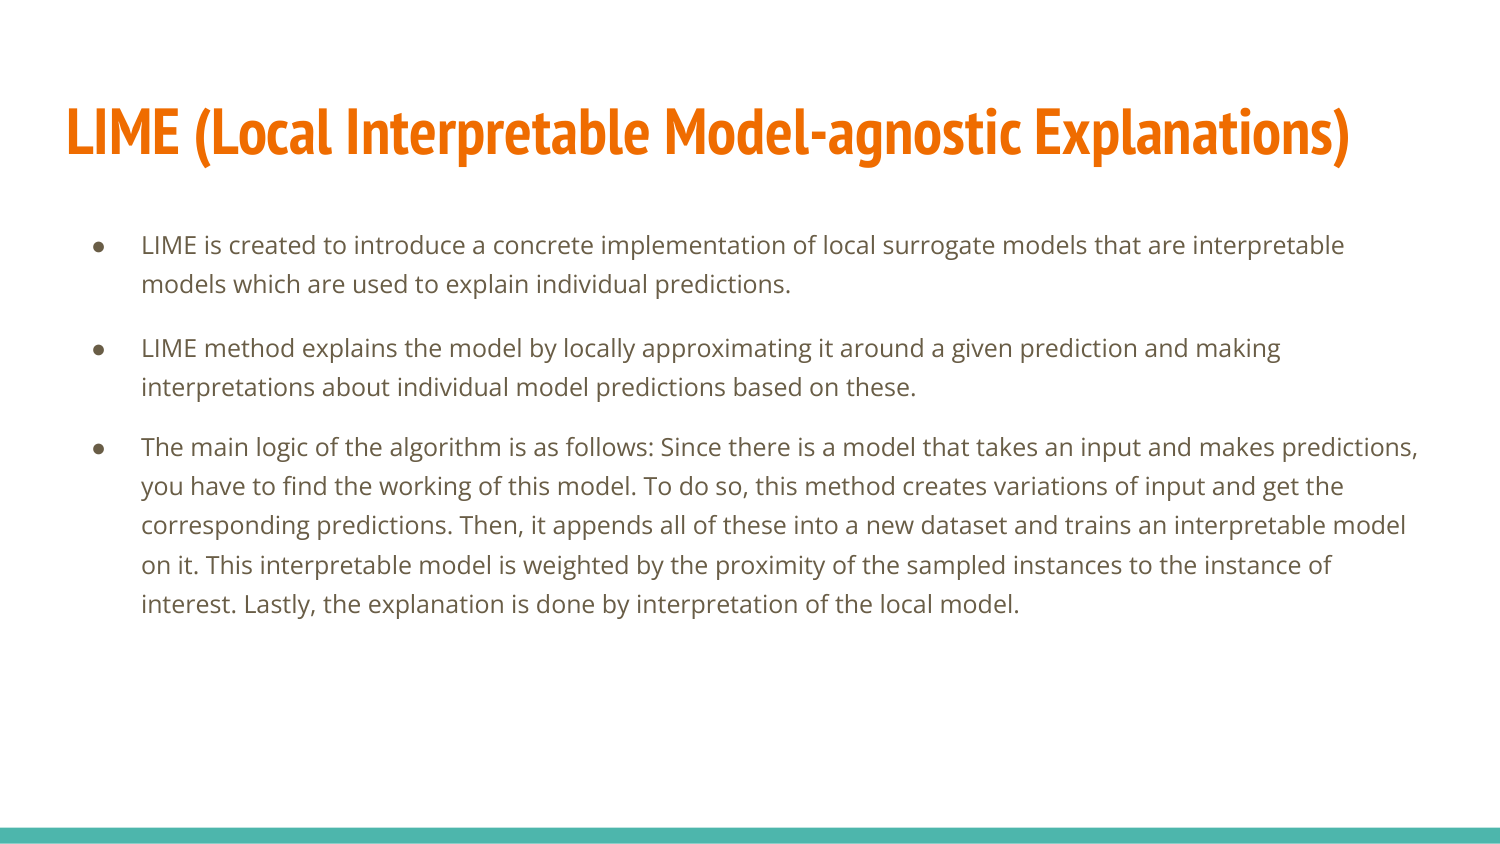

# LIME (Local Interpretable Model-agnostic Explanations)
LIME is created to introduce a concrete implementation of local surrogate models that are interpretable models which are used to explain individual predictions.
LIME method explains the model by locally approximating it around a given prediction and making interpretations about individual model predictions based on these.
The main logic of the algorithm is as follows: Since there is a model that takes an input and makes predictions, you have to find the working of this model. To do so, this method creates variations of input and get the corresponding predictions. Then, it appends all of these into a new dataset and trains an interpretable model on it. This interpretable model is weighted by the proximity of the sampled instances to the instance of interest. Lastly, the explanation is done by interpretation of the local model.